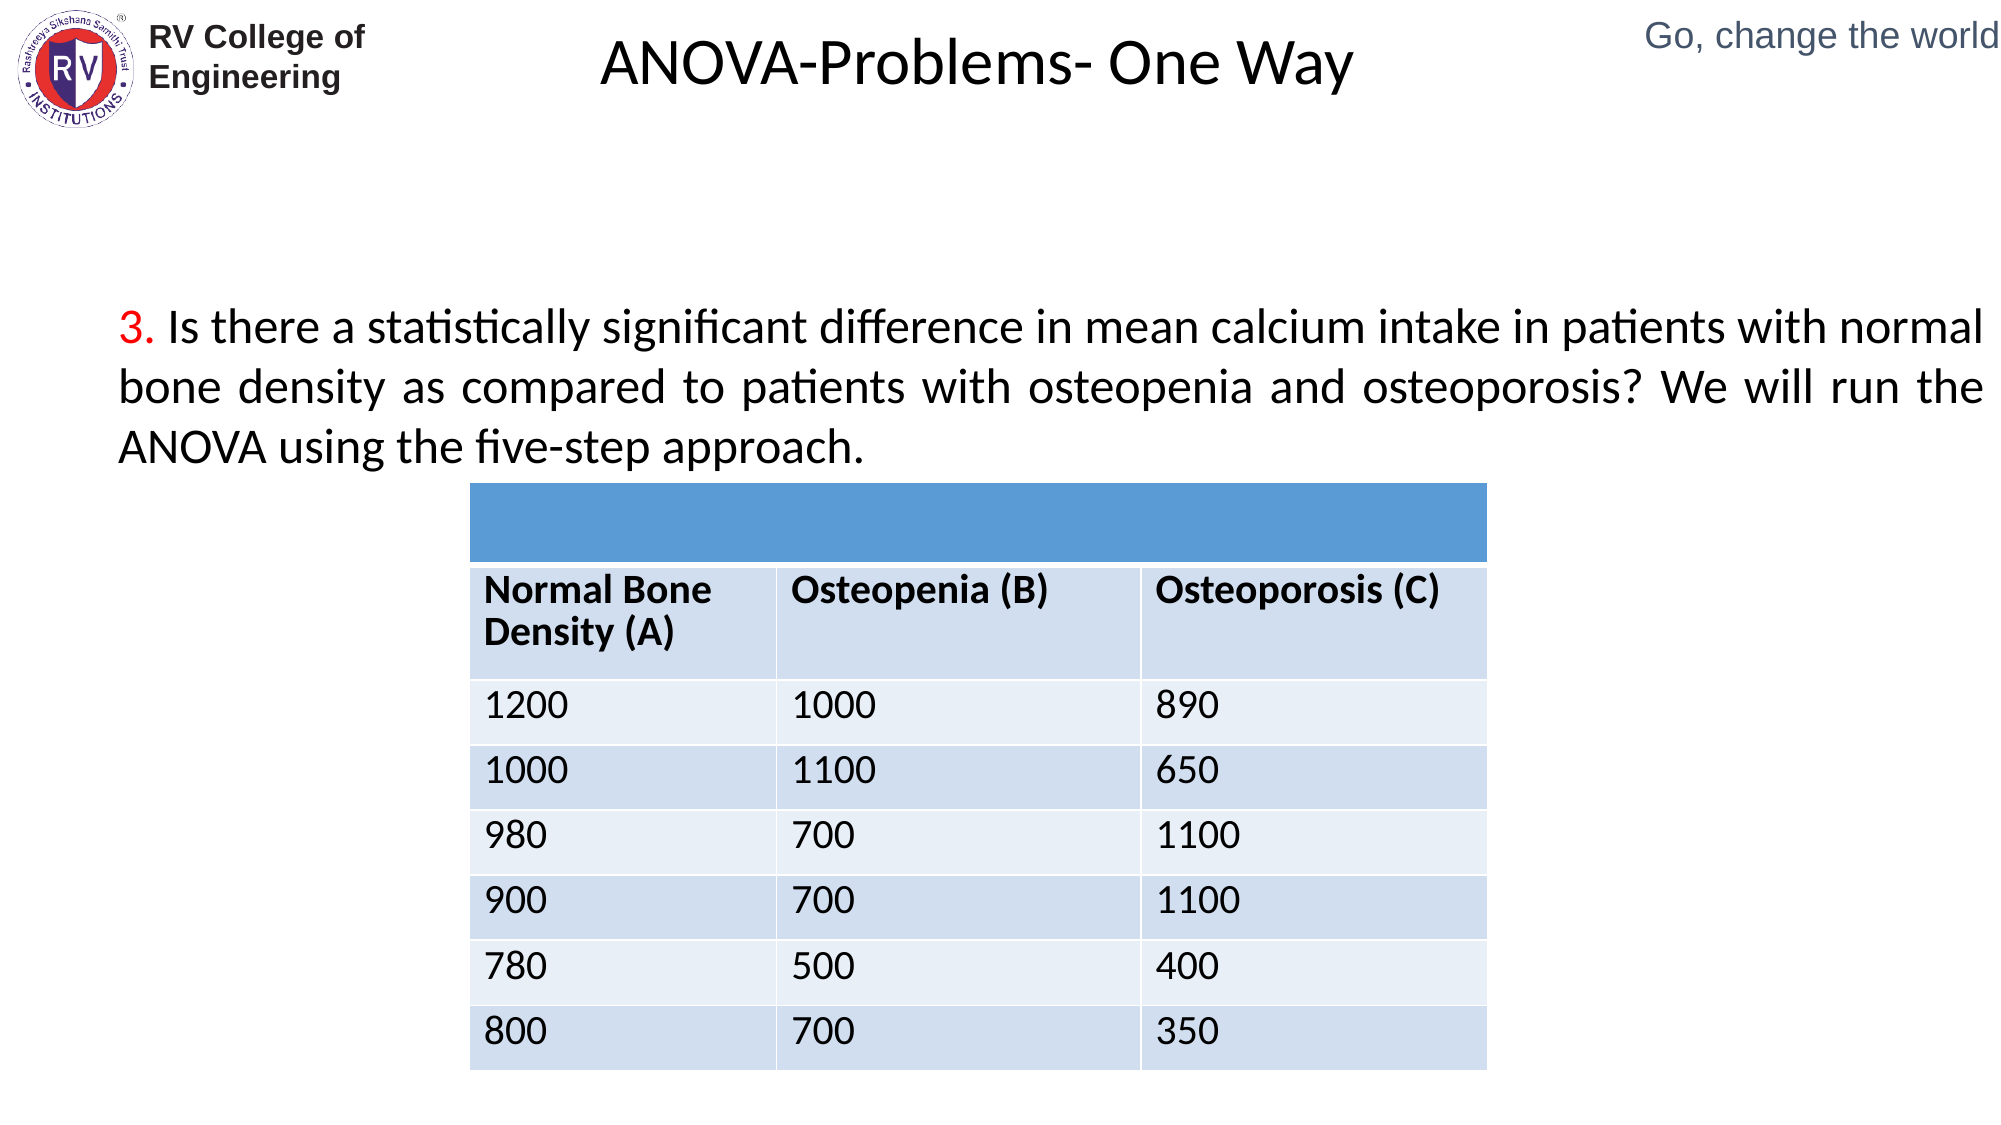

ANOVA-Problems- One Way

3. Is there a statistically significant difference in mean calcium intake in patients with normal bone density as compared to patients with osteopenia and osteoporosis? We will run the ANOVA using the five-step approach.
|  |  |  |
| --- | --- | --- |
| Normal Bone Density (A) | Osteopenia (B) | Osteoporosis (C) |
| 1200 | 1000 | 890 |
| 1000 | 1100 | 650 |
| 980 | 700 | 1100 |
| 900 | 700 | 1100 |
| 780 | 500 | 400 |
| 800 | 700 | 350 |